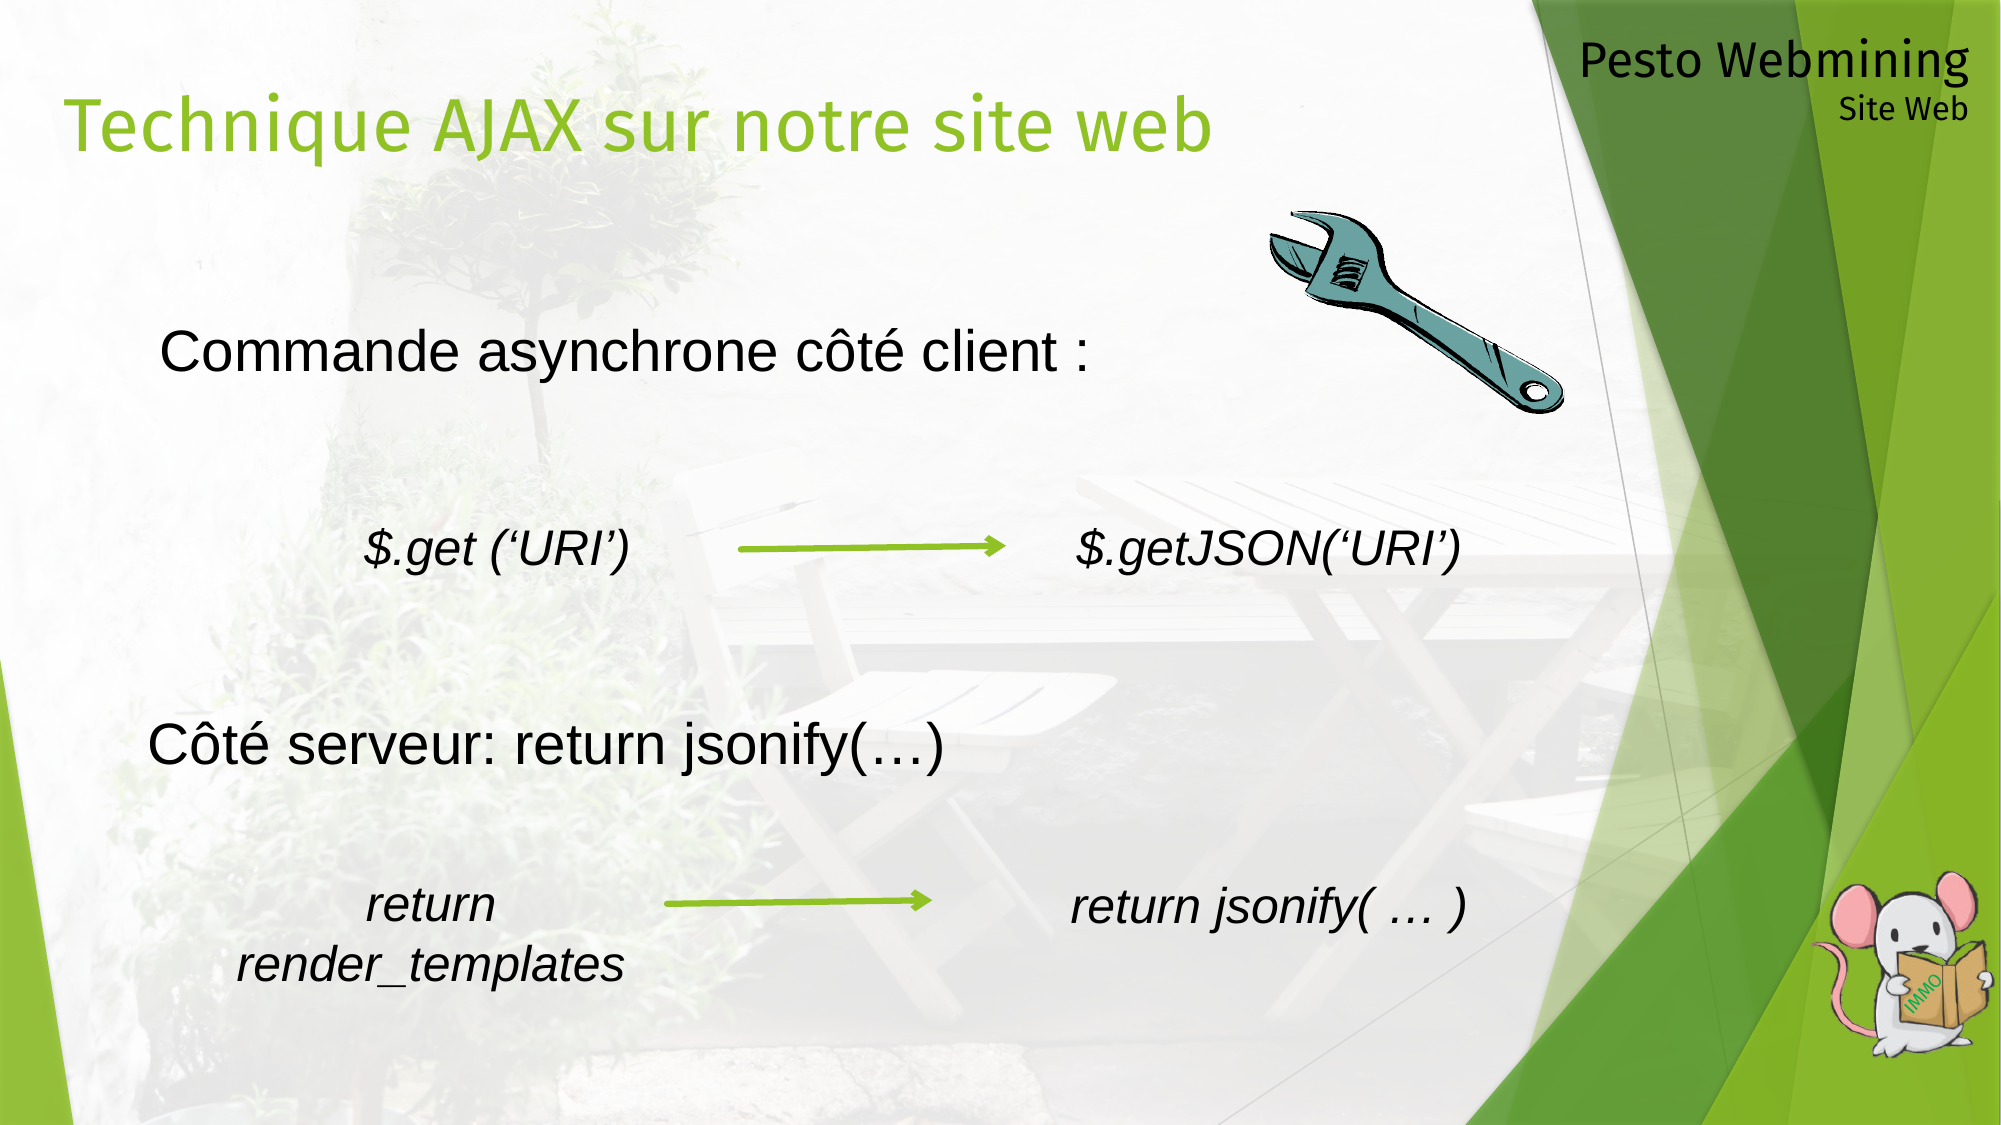

Pesto Webmining
Site Web
Technique AJAX sur notre site web

Commande asynchrone côté client :
$.get (‘URI’)
$.getJSON(‘URI’)
Côté serveur: return jsonify(…)
return jsonify( … )
return render_templates